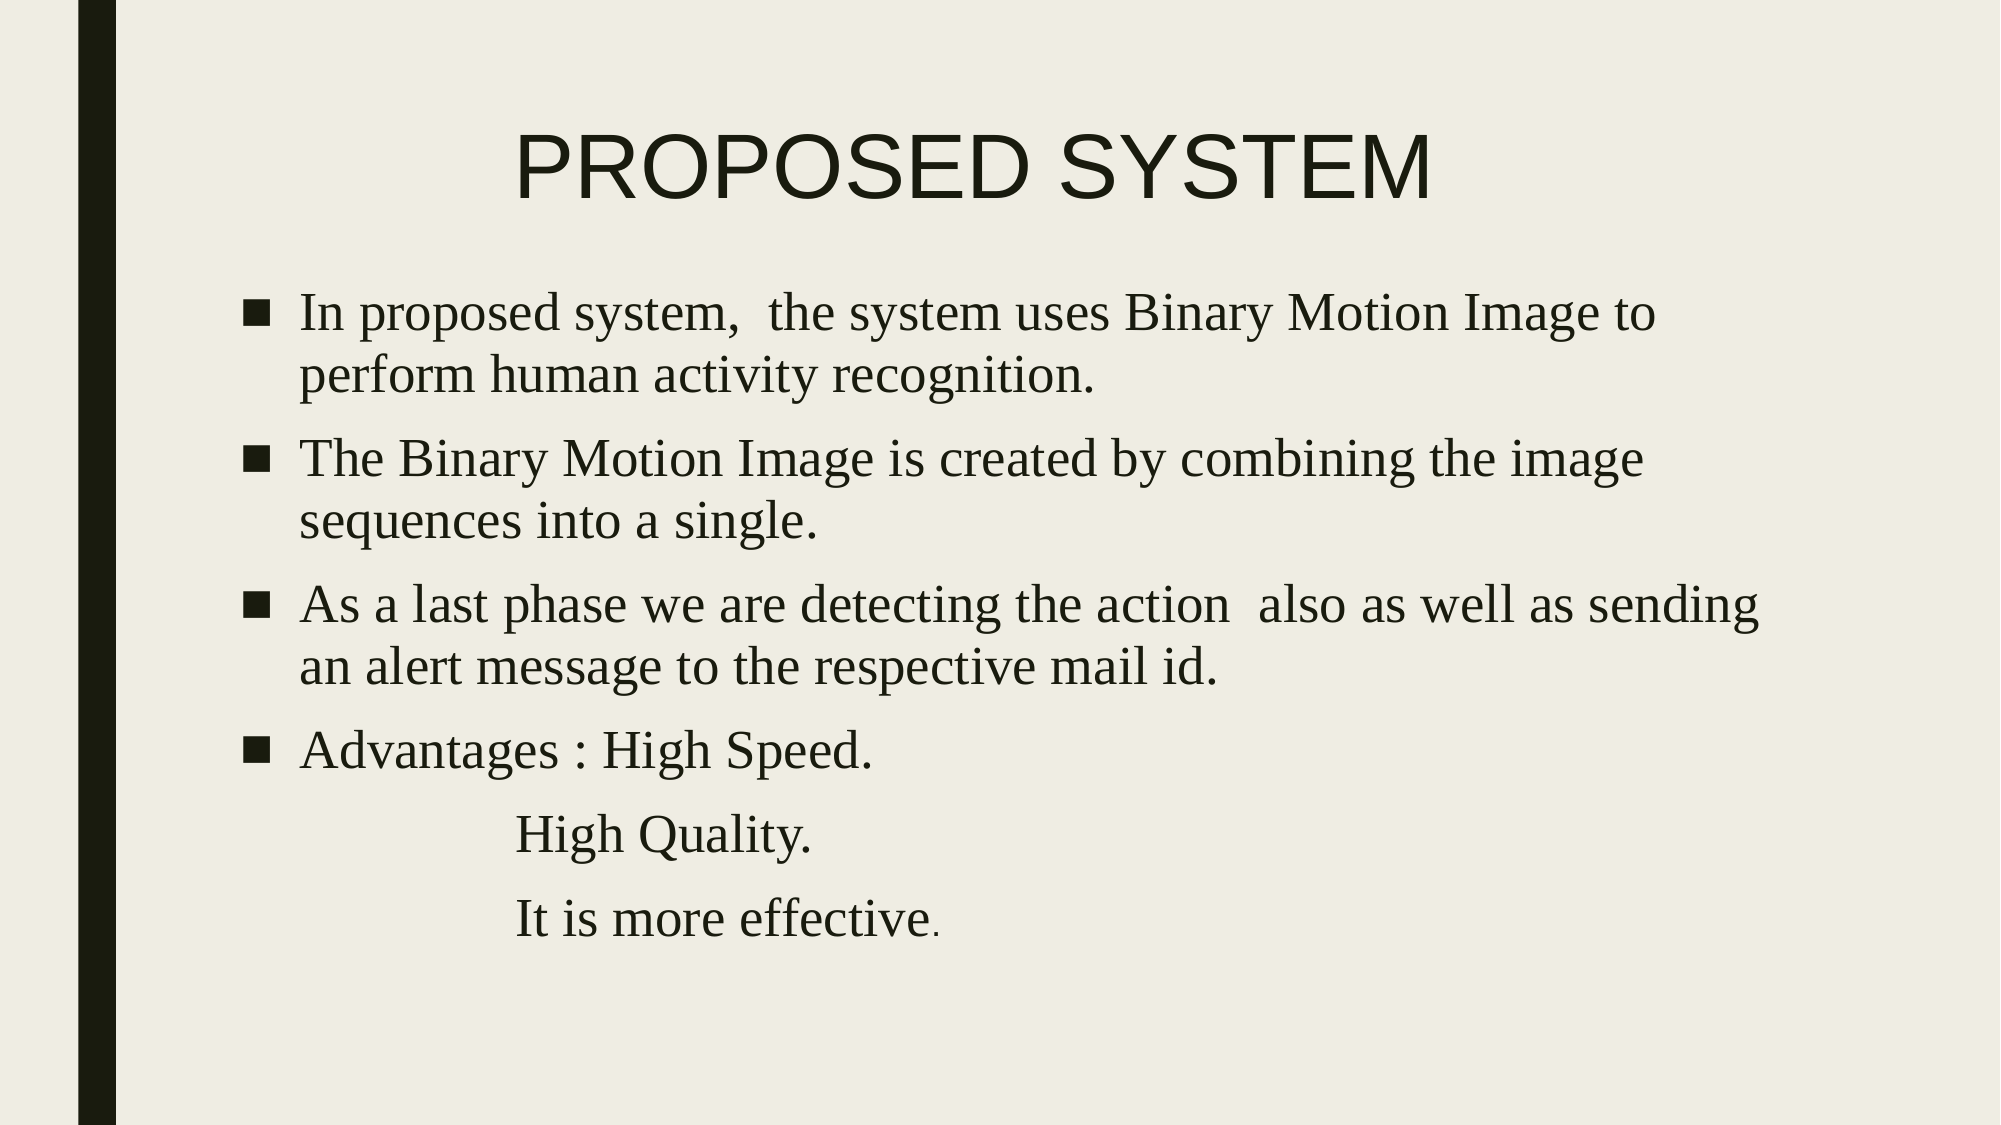

# PROPOSED SYSTEM
In proposed system,  the system uses Binary Motion Image to perform human activity recognition.
The Binary Motion Image is created by combining the image sequences into a single.
As a last phase we are detecting the action  also as well as sending an alert message to the respective mail id.
Advantages : High Speed.
                    High Quality.
                    It is more effective.